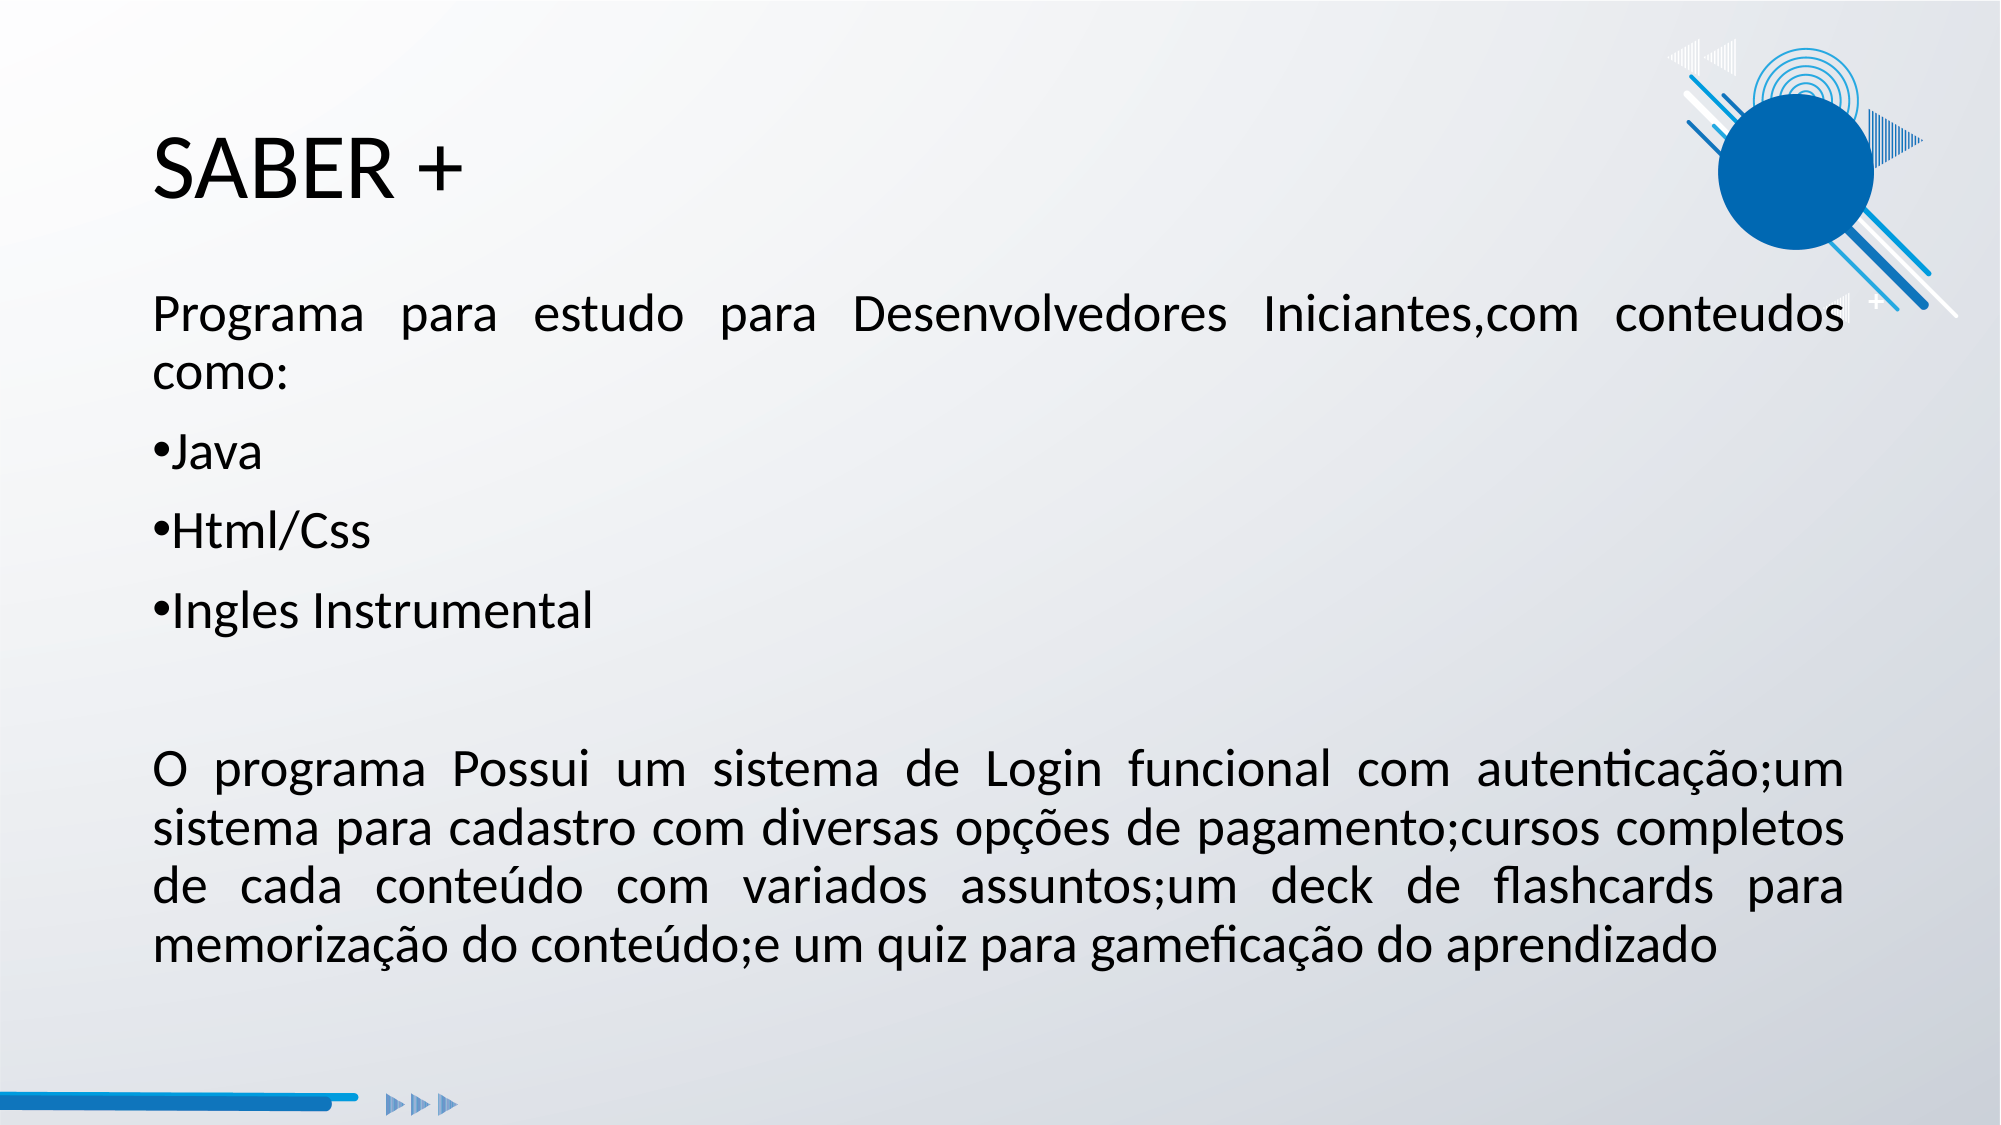

# SABER +
Programa para estudo para Desenvolvedores Iniciantes,com conteudos como:
Java
Html/Css
Ingles Instrumental

O programa Possui um sistema de Login funcional com autenticação;um sistema para cadastro com diversas opções de pagamento;cursos completos de cada conteúdo com variados assuntos;um deck de flashcards para memorização do conteúdo;e um quiz para gameficação do aprendizado